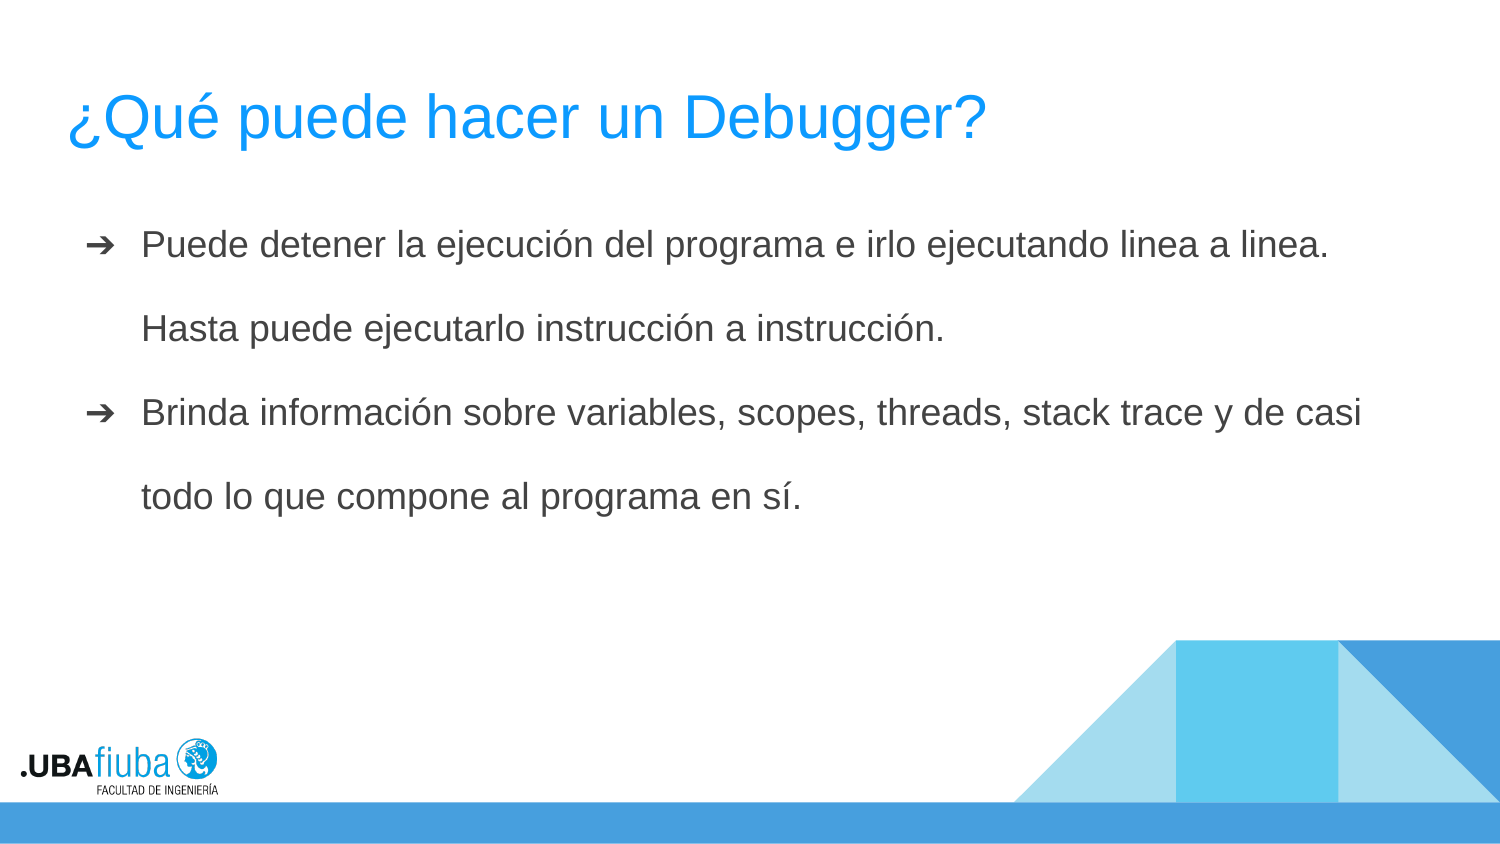

# ¿Qué puede hacer un Debugger?

Puede detener la ejecución del programa e irlo ejecutando linea a linea. Hasta puede ejecutarlo instrucción a instrucción.
Brinda información sobre variables, scopes, threads, stack trace y de casi todo lo que compone al programa en sí.